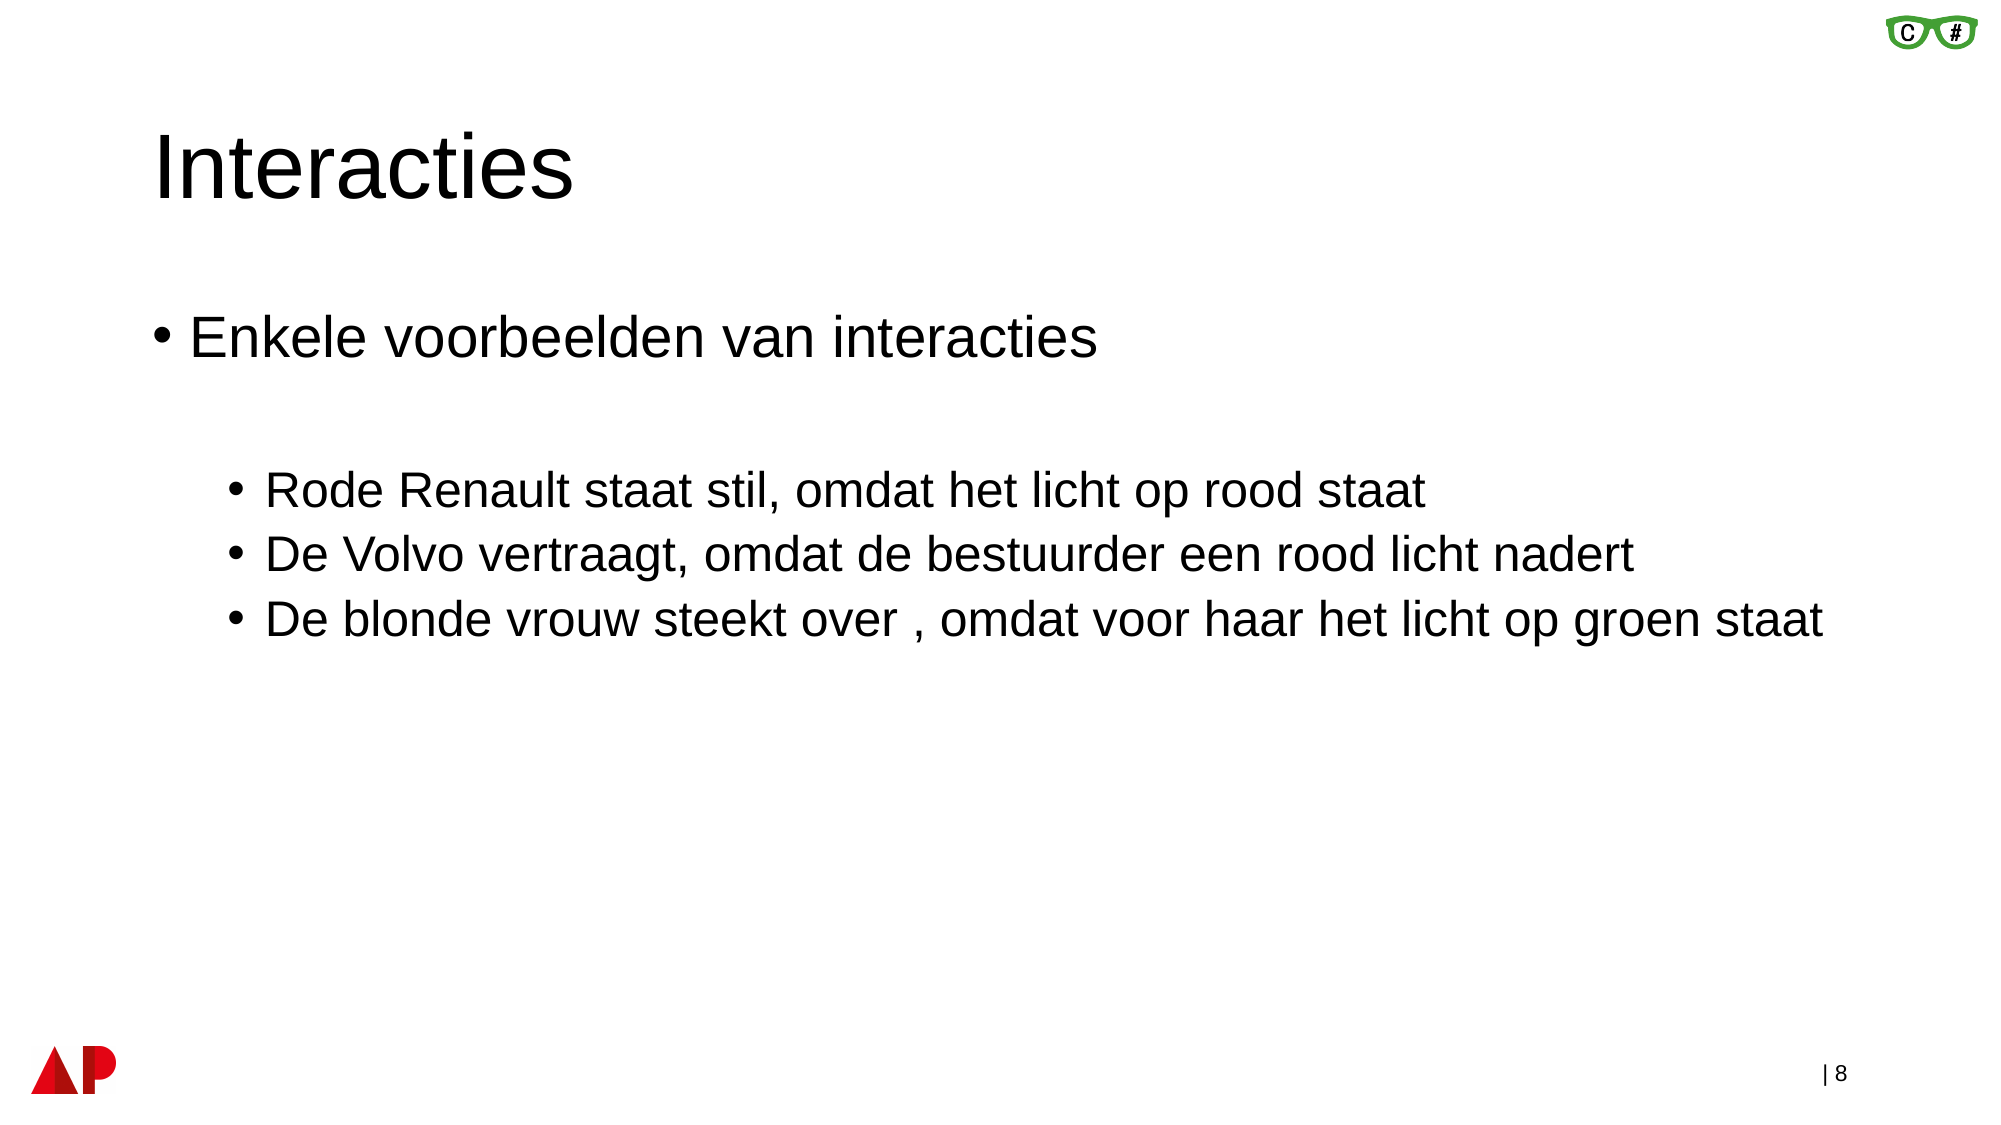

# Interacties
Enkele voorbeelden van interacties

Rode Renault staat stil, omdat het licht op rood staat
De Volvo vertraagt, omdat de bestuurder een rood licht nadert
De blonde vrouw steekt over , omdat voor haar het licht op groen staat

| 8